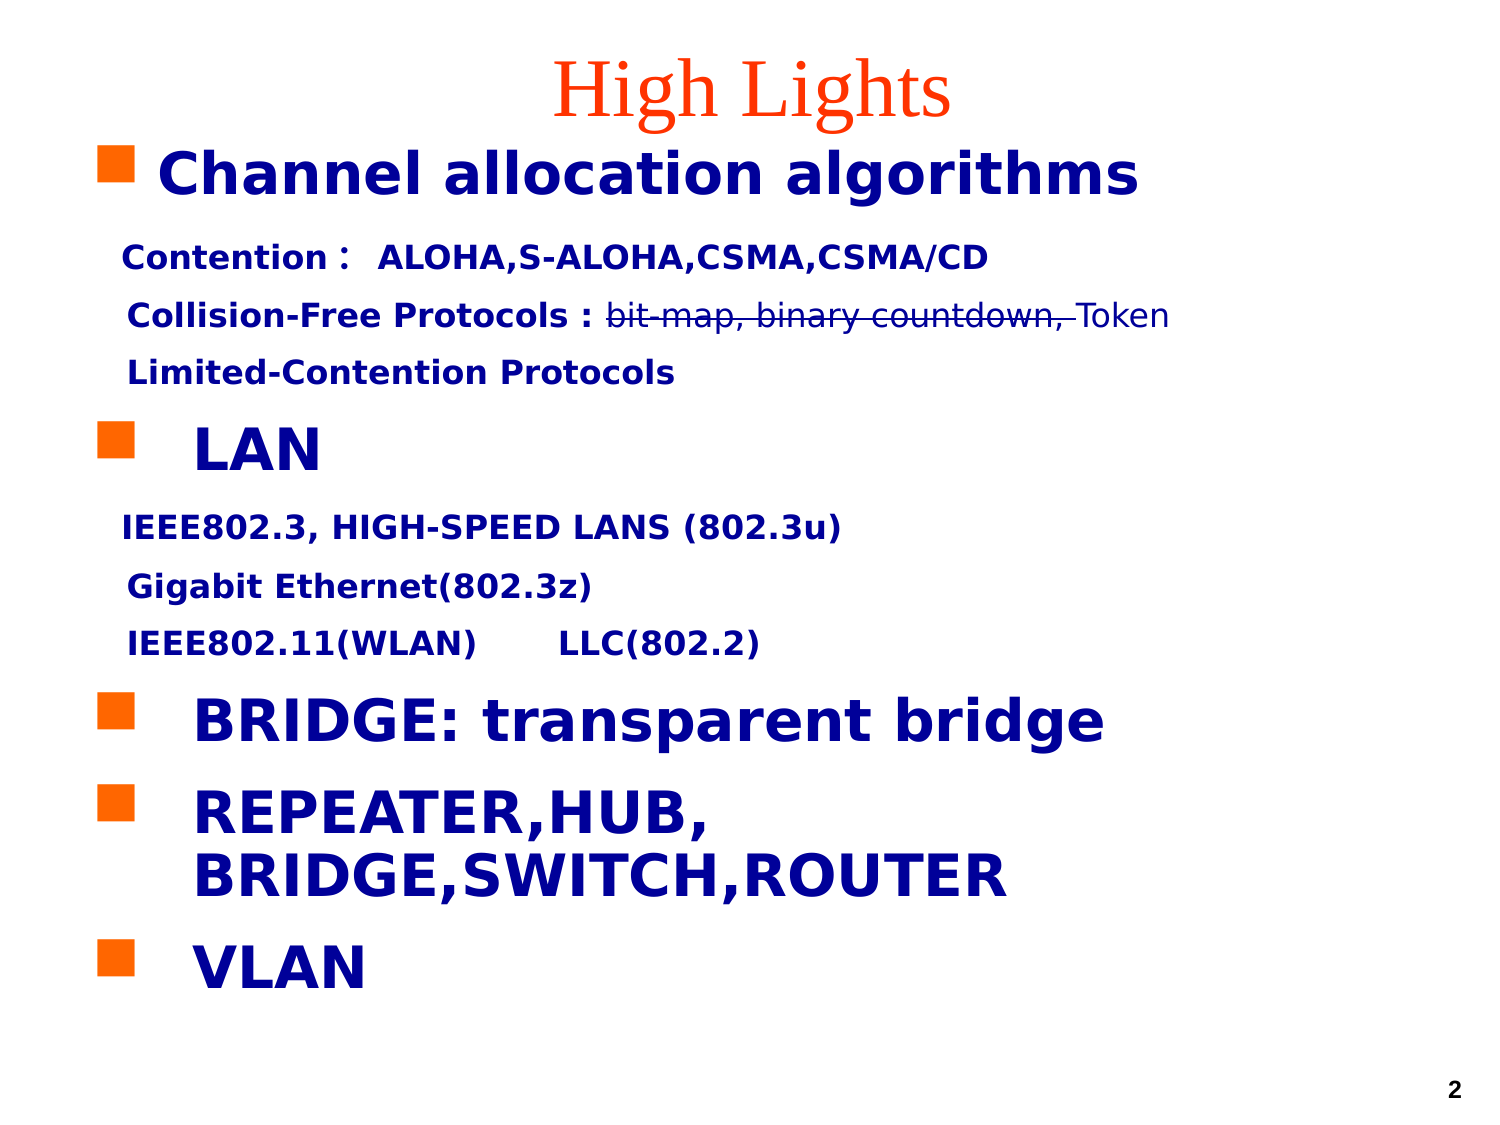

# High Lights
Channel allocation algorithms
  Contention：ALOHA,S-ALOHA,CSMA,CSMA/CD
   Collision-Free Protocols : bit-map, binary countdown, Token
   Limited-Contention Protocols
LAN
  IEEE802.3, HIGH-SPEED LANS (802.3u)
   Gigabit Ethernet(802.3z)
   IEEE802.11(WLAN)       LLC(802.2)
BRIDGE: transparent bridge
REPEATER,HUB, BRIDGE,SWITCH,ROUTER
VLAN